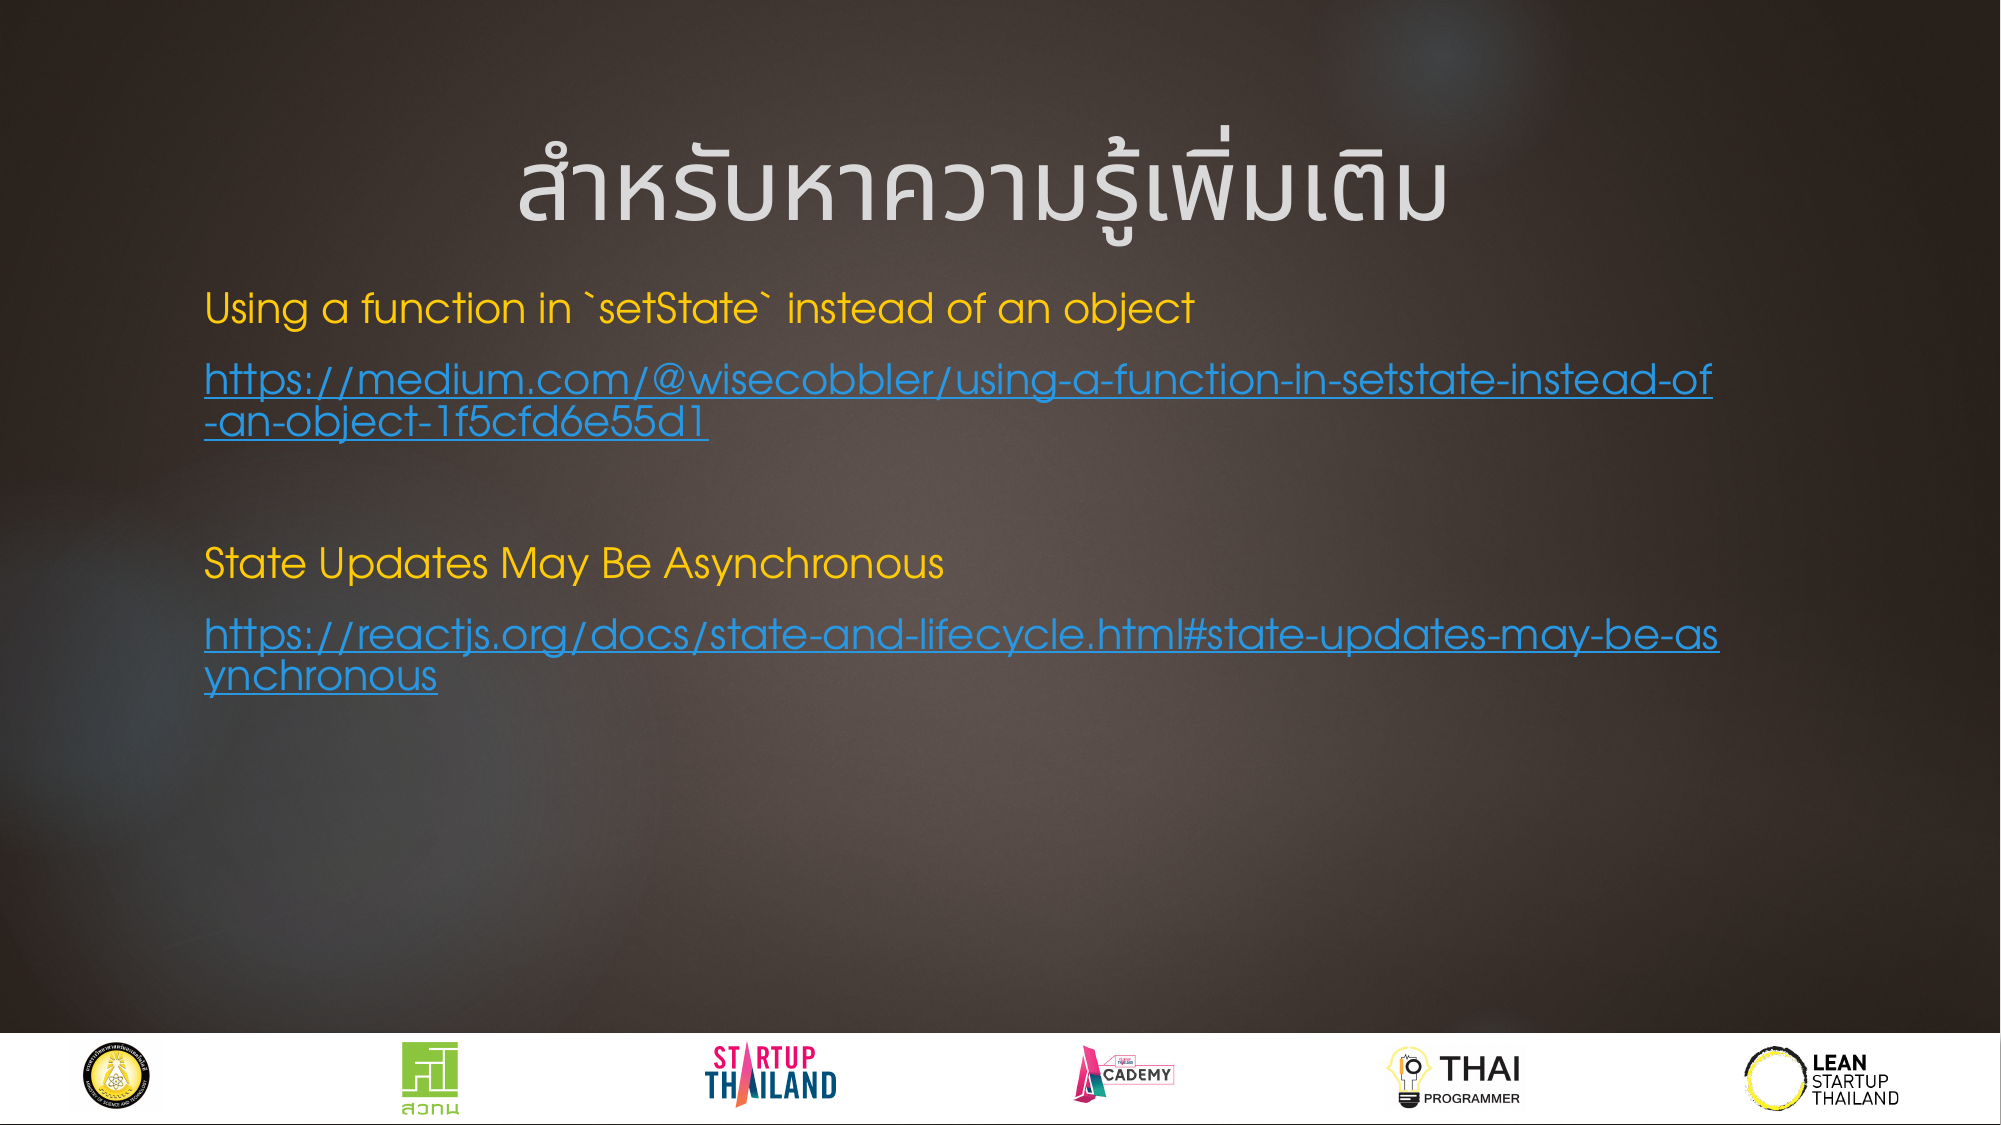

สำหรับหาความรู้เพิ่มเติม
Using a function in `setState` instead of an object
https://medium.com/@wisecobbler/using-a-function-in-setstate-instead-of-an-object-1f5cfd6e55d1

State Updates May Be Asynchronous
https://reactjs.org/docs/state-and-lifecycle.html#state-updates-may-be-asynchronous